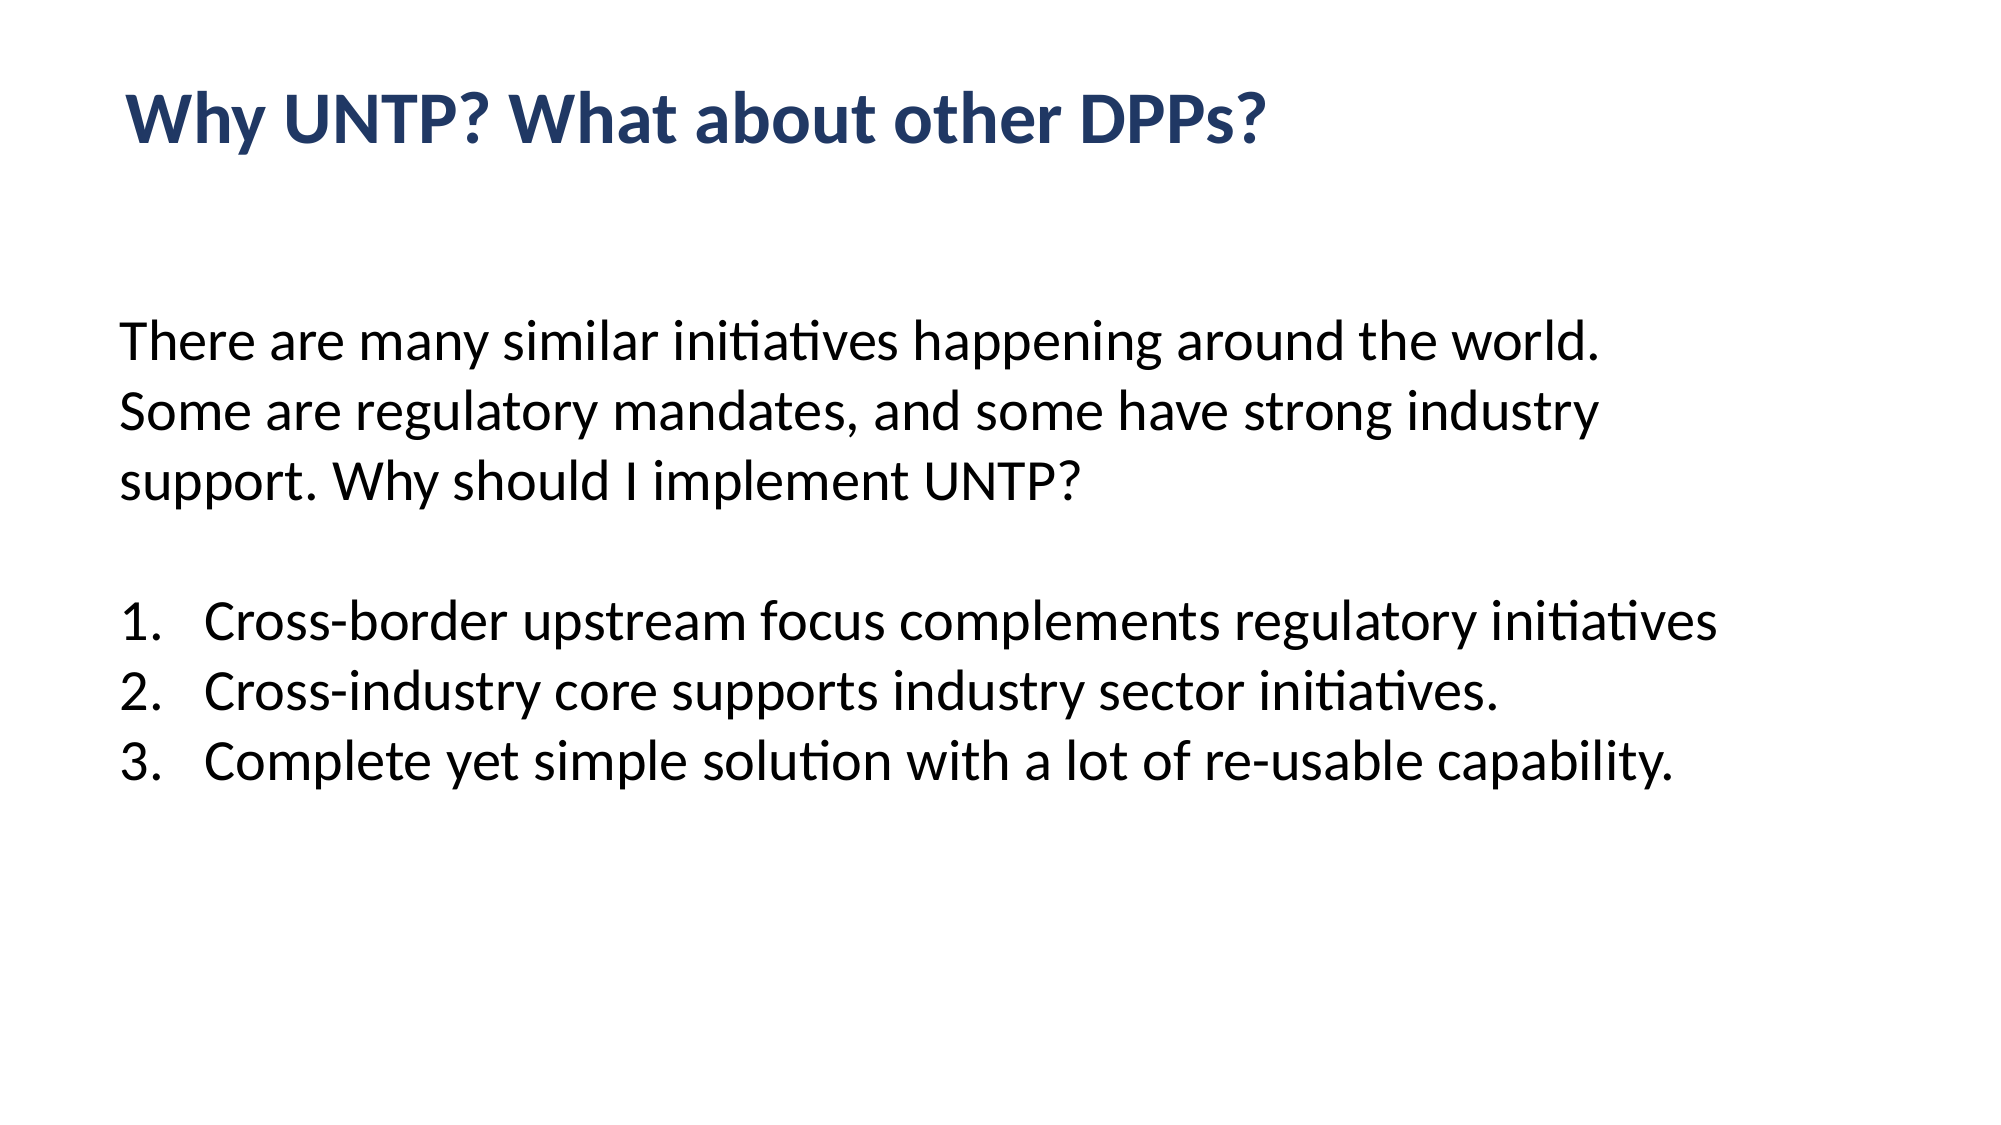

Why UNTP? What about other DPPs?
There are many similar initiatives happening around the world.  Some are regulatory mandates, and some have strong industry support. Why should I implement UNTP?

Cross-border upstream focus complements regulatory initiatives
Cross-industry core supports industry sector initiatives.
Complete yet simple solution with a lot of re-usable capability.